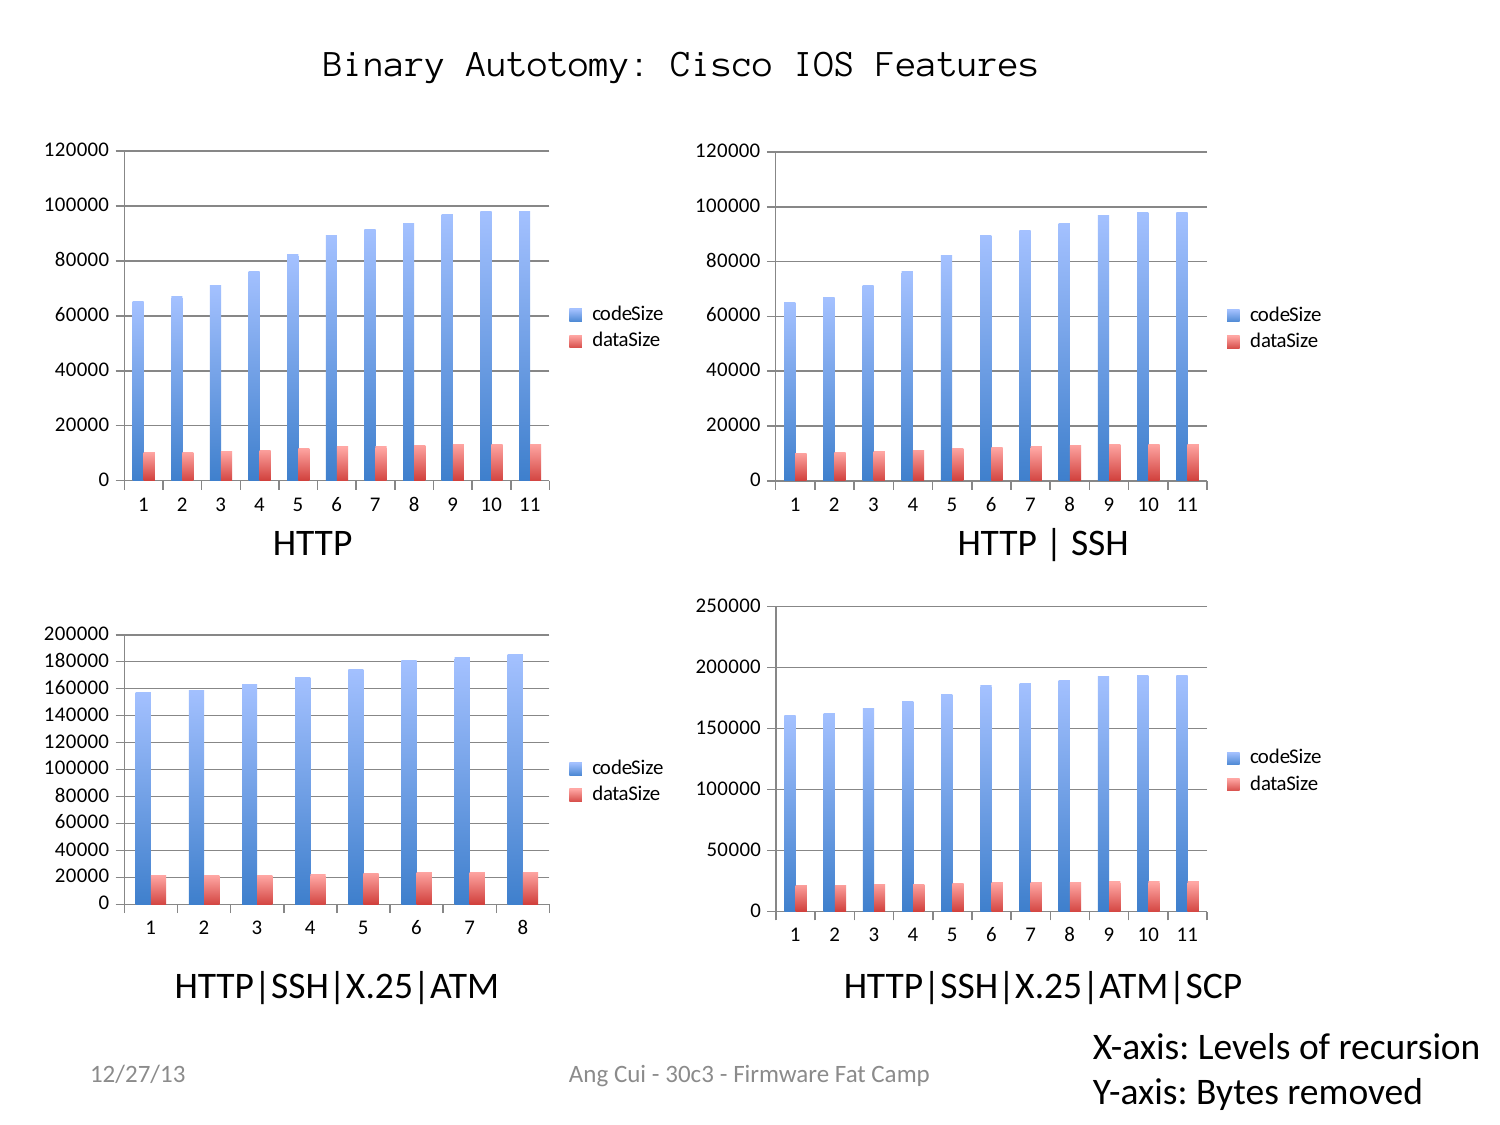

Binary Autotomy: Cisco IOS Features

### Chart

| Category |  codeSize |  dataSize |
|---|---|---|

### Chart

| Category |  codeSize |  dataSize |
|---|---|---|
HTTP
HTTP | SSH

### Chart

| Category |  codeSize |  dataSize |
|---|---|---|

### Chart

| Category |  codeSize |  dataSize |
|---|---|---|
HTTP|SSH|X.25|ATM
HTTP|SSH|X.25|ATM|SCP
X-axis: Levels of recursion
Y-axis: Bytes removed
12/27/13
Ang Cui - 30c3 - Firmware Fat Camp